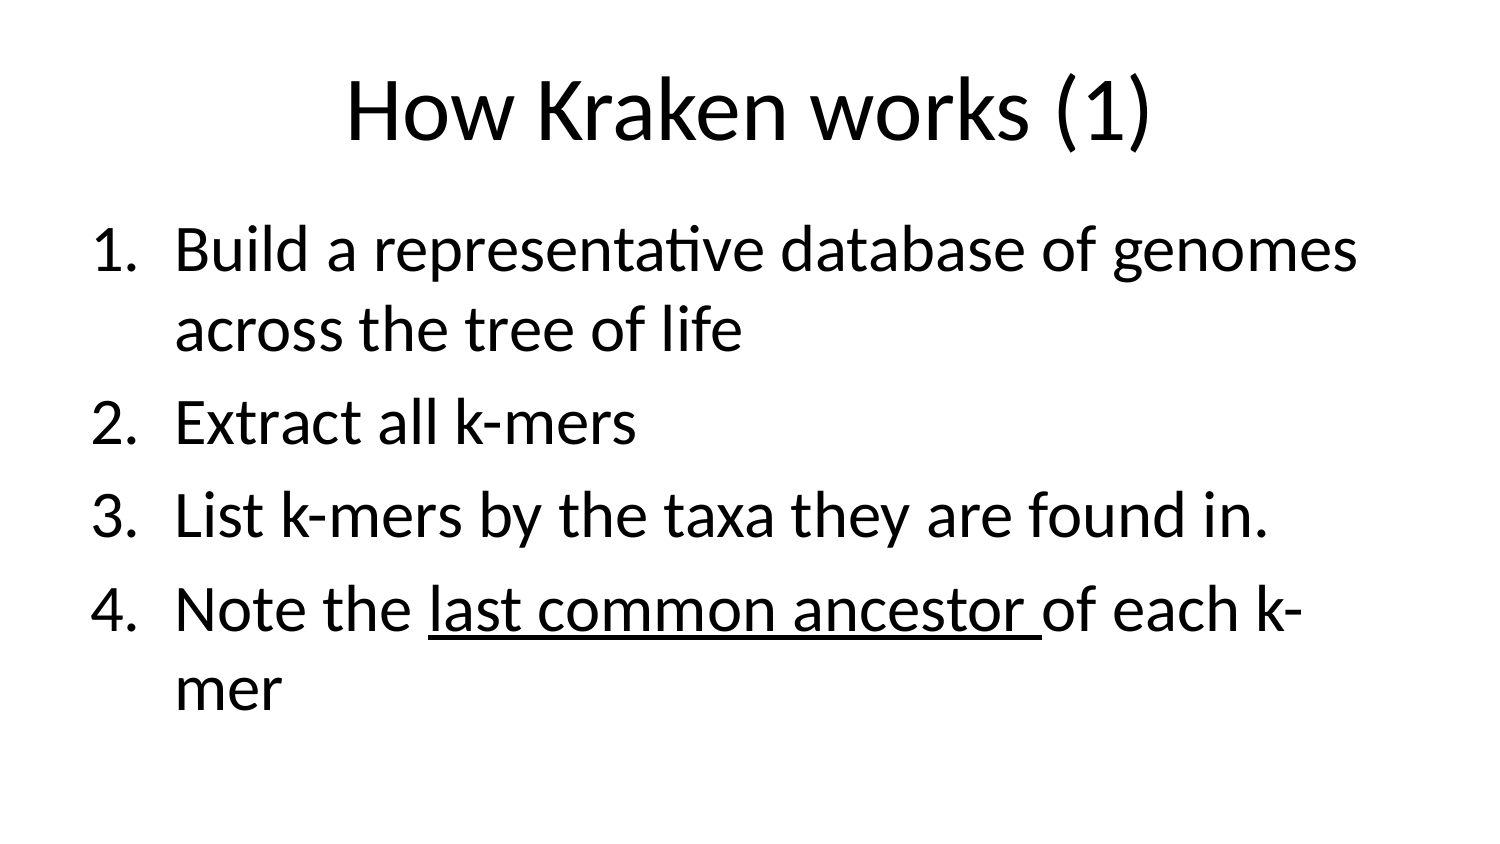

# How Kraken works (1)
Build a representative database of genomes across the tree of life
Extract all k-mers
List k-mers by the taxa they are found in.
Note the last common ancestor of each k-mer